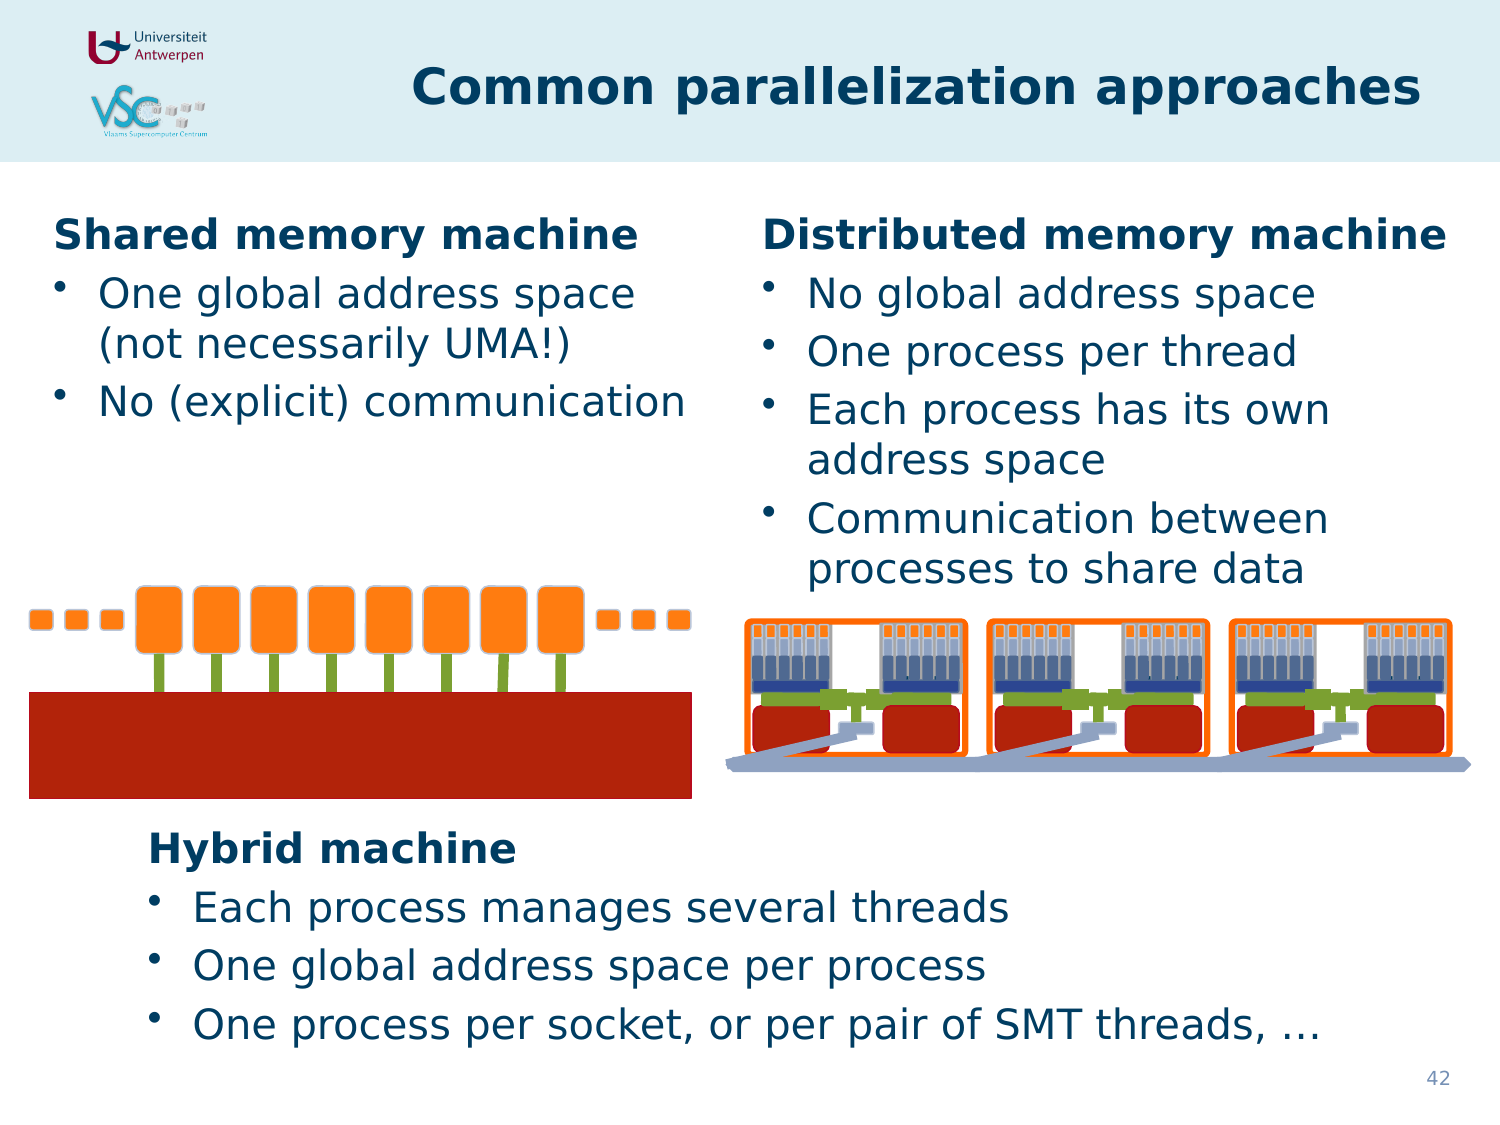

# Common parallelization approaches
Shared memory machine
One global address space (not necessarily UMA!)
No (explicit) communication
Distributed memory machine
No global address space
One process per thread
Each process has its own address space
Communication between processes to share data

U

U

U

Hybrid machine
Each process manages several threads
One global address space per process
One process per socket, or per pair of SMT threads, …